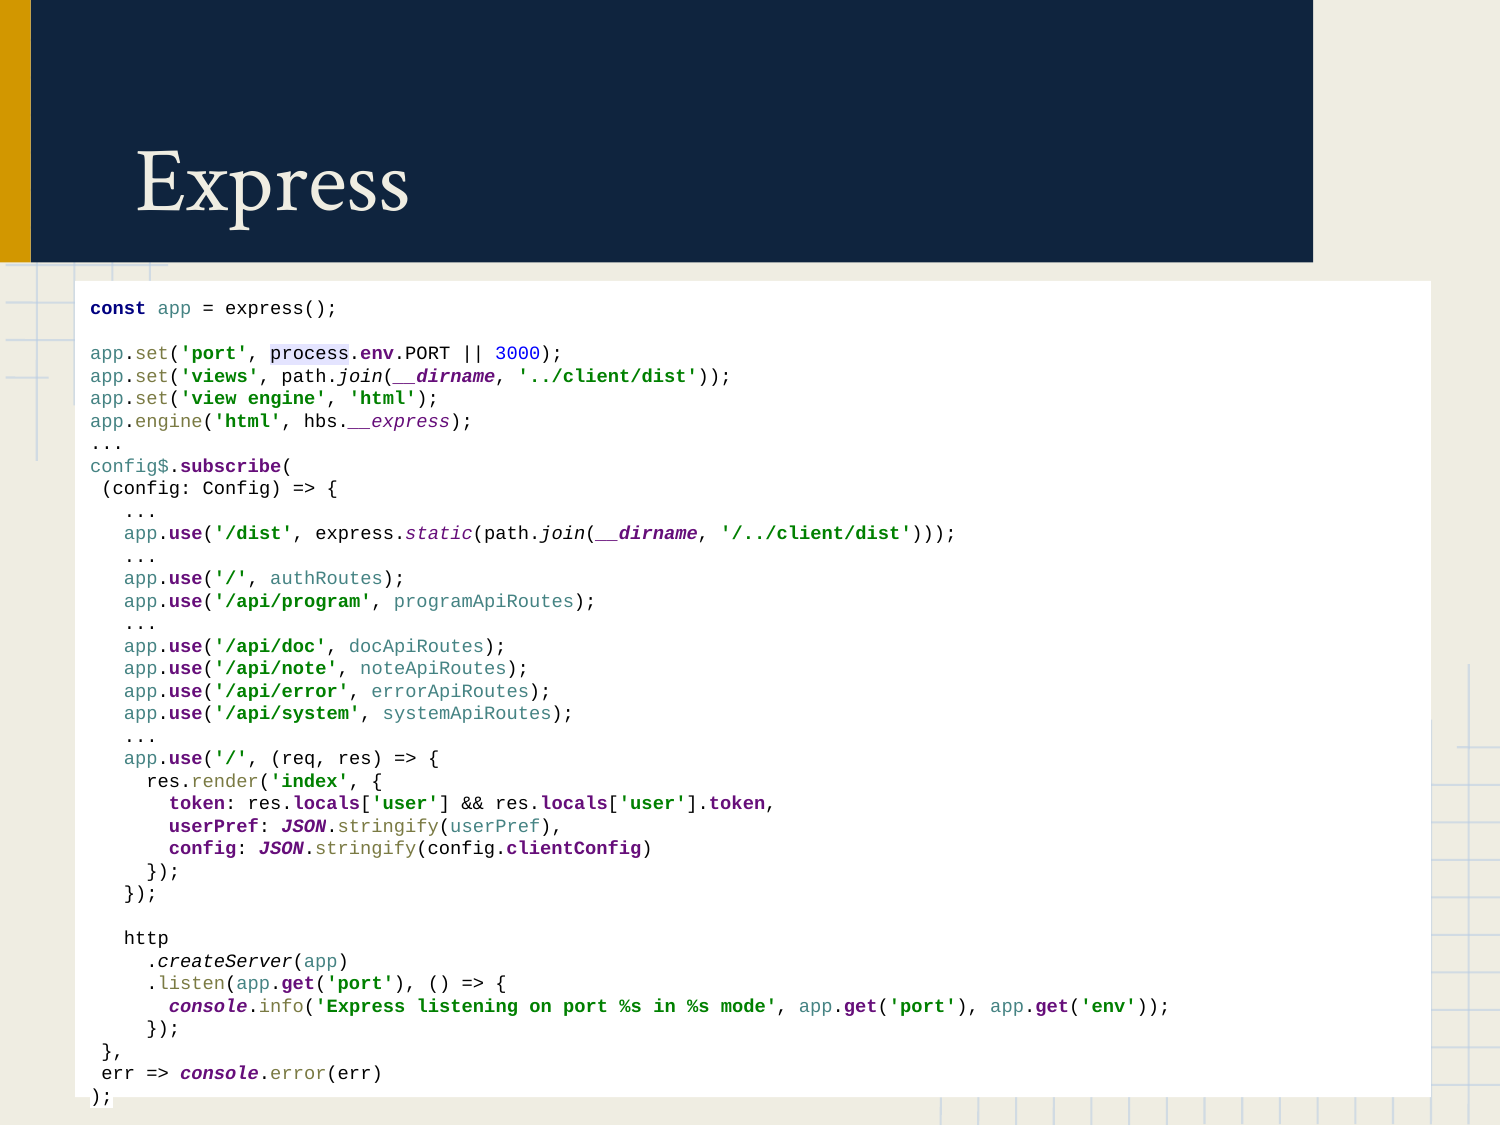

# Express
const app = express();

app.set('port', process.env.PORT || 3000);
app.set('views', path.join(__dirname, '../client/dist'));
app.set('view engine', 'html');
app.engine('html', hbs.__express);
...
config$.subscribe(
 (config: Config) => {
   ...
   app.use('/dist', express.static(path.join(__dirname, '/../client/dist')));
   ...
   app.use('/', authRoutes);
   app.use('/api/program', programApiRoutes);
   ...
   app.use('/api/doc', docApiRoutes);
   app.use('/api/note', noteApiRoutes);
   app.use('/api/error', errorApiRoutes);
   app.use('/api/system', systemApiRoutes);
   ...
   app.use('/', (req, res) => {
     res.render('index', {
       token: res.locals['user'] && res.locals['user'].token,
       userPref: JSON.stringify(userPref),
       config: JSON.stringify(config.clientConfig)
     });
   });

   http
     .createServer(app)
     .listen(app.get('port'), () => {
       console.info('Express listening on port %s in %s mode', app.get('port'), app.get('env'));
     });
 },
 err => console.error(err)
);